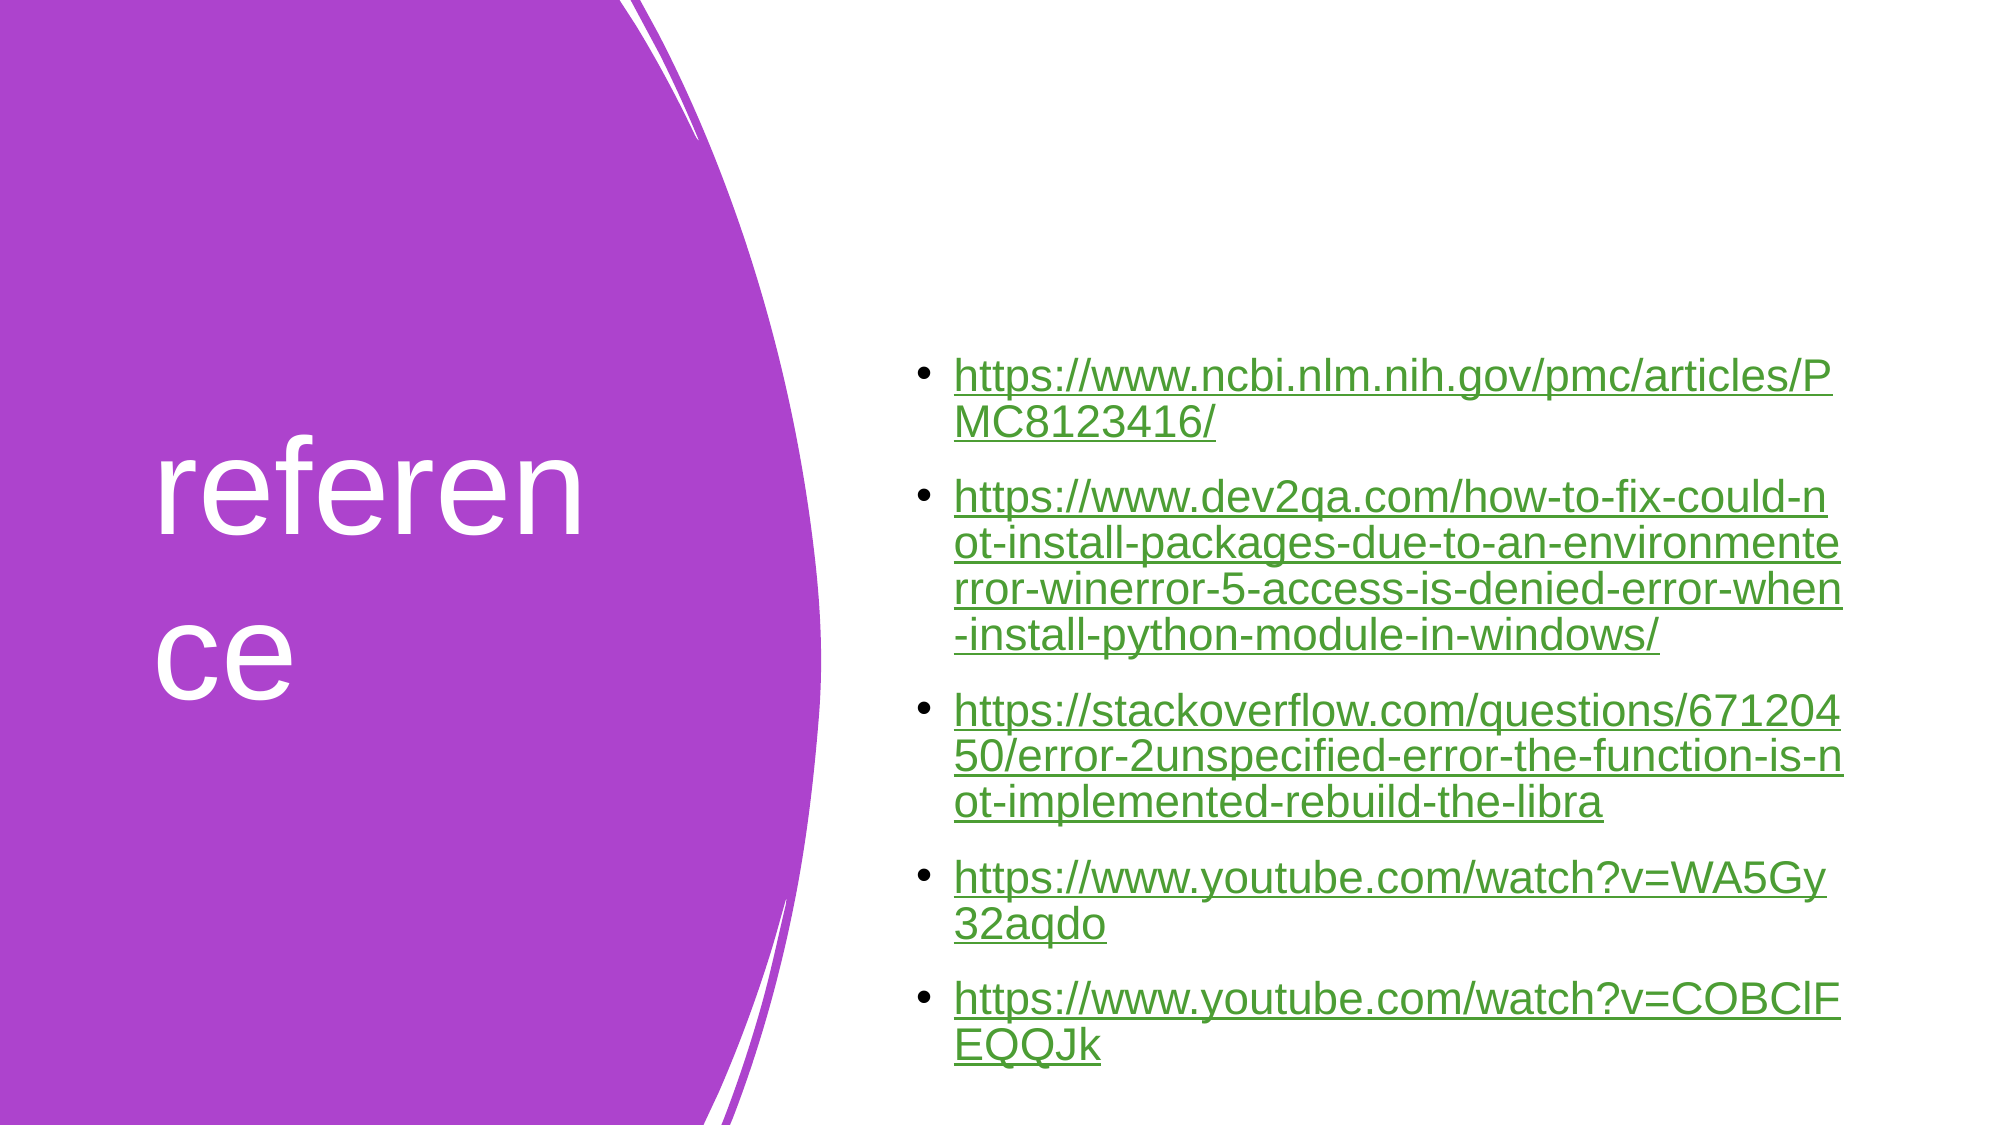

# reference
https://www.ncbi.nlm.nih.gov/pmc/articles/PMC8123416/
https://www.dev2qa.com/how-to-fix-could-not-install-packages-due-to-an-environmenterror-winerror-5-access-is-denied-error-when-install-python-module-in-windows/
https://stackoverflow.com/questions/67120450/error-2unspecified-error-the-function-is-not-implemented-rebuild-the-libra
https://www.youtube.com/watch?v=WA5Gy32aqdo
https://www.youtube.com/watch?v=COBClFEQQJk